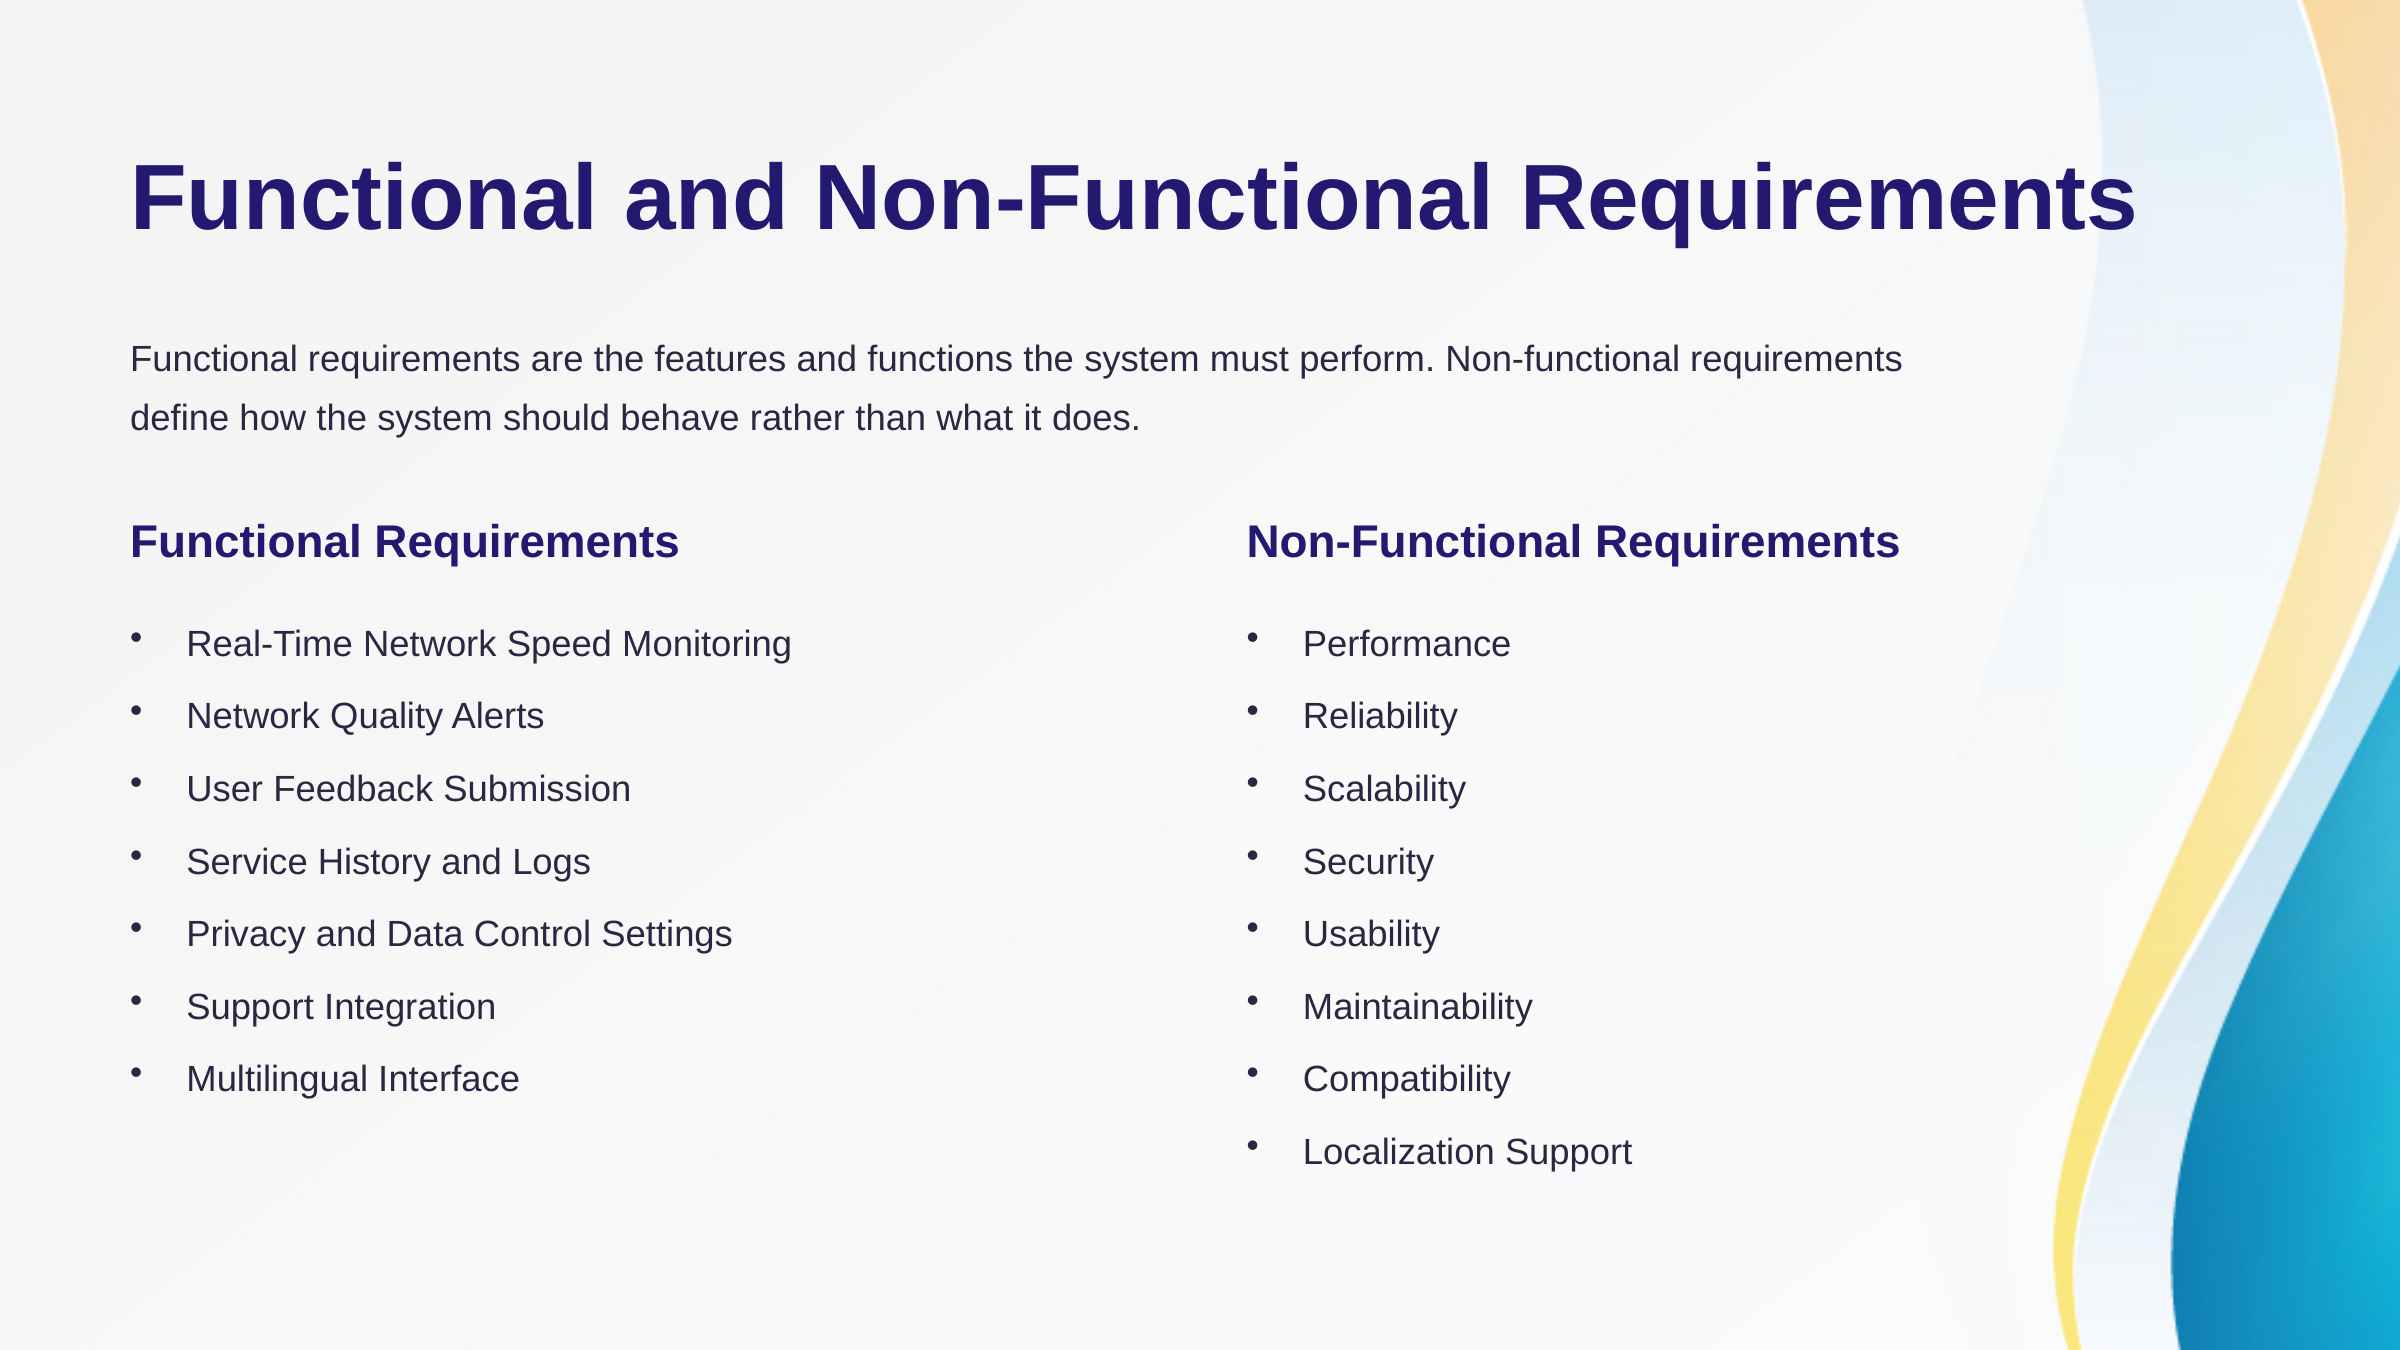

Functional and Non-Functional Requirements
Functional requirements are the features and functions the system must perform. Non-functional requirements define how the system should behave rather than what it does.
Functional Requirements
Non-Functional Requirements
Real-Time Network Speed Monitoring
Performance
Network Quality Alerts
Reliability
User Feedback Submission
Scalability
Service History and Logs
Security
Privacy and Data Control Settings
Usability
Support Integration
Maintainability
Multilingual Interface
Compatibility
Localization Support